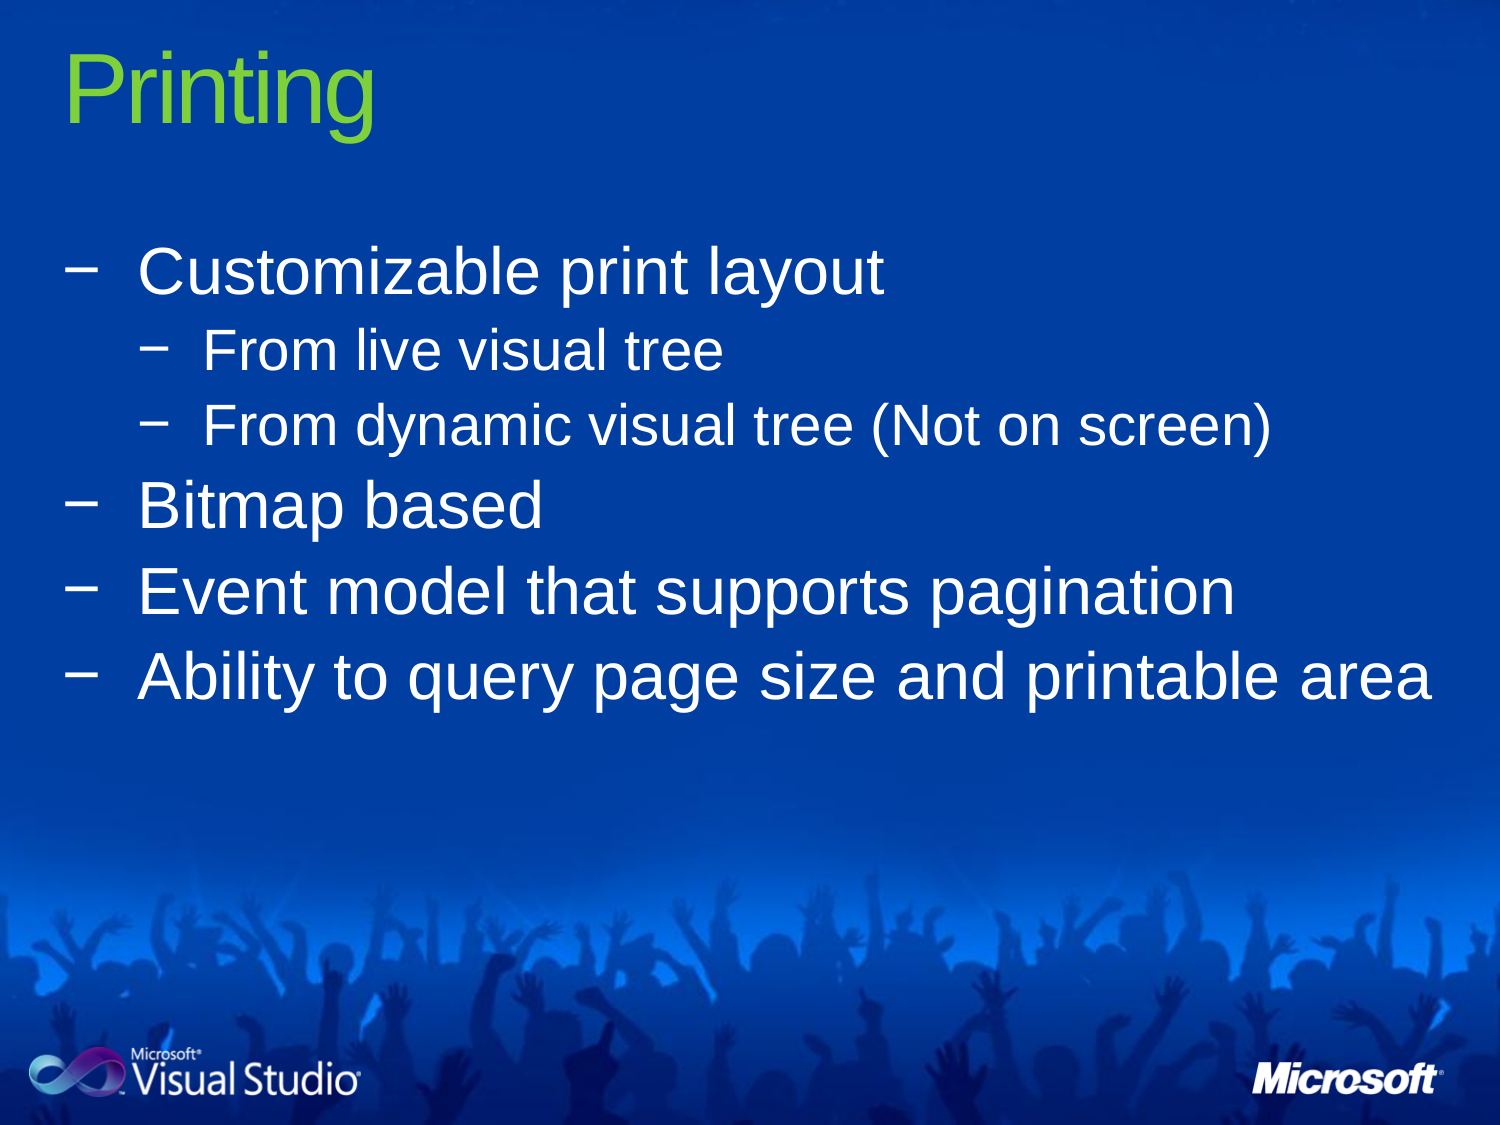

# Printing
Customizable print layout
From live visual tree
From dynamic visual tree (Not on screen)
Bitmap based
Event model that supports pagination
Ability to query page size and printable area